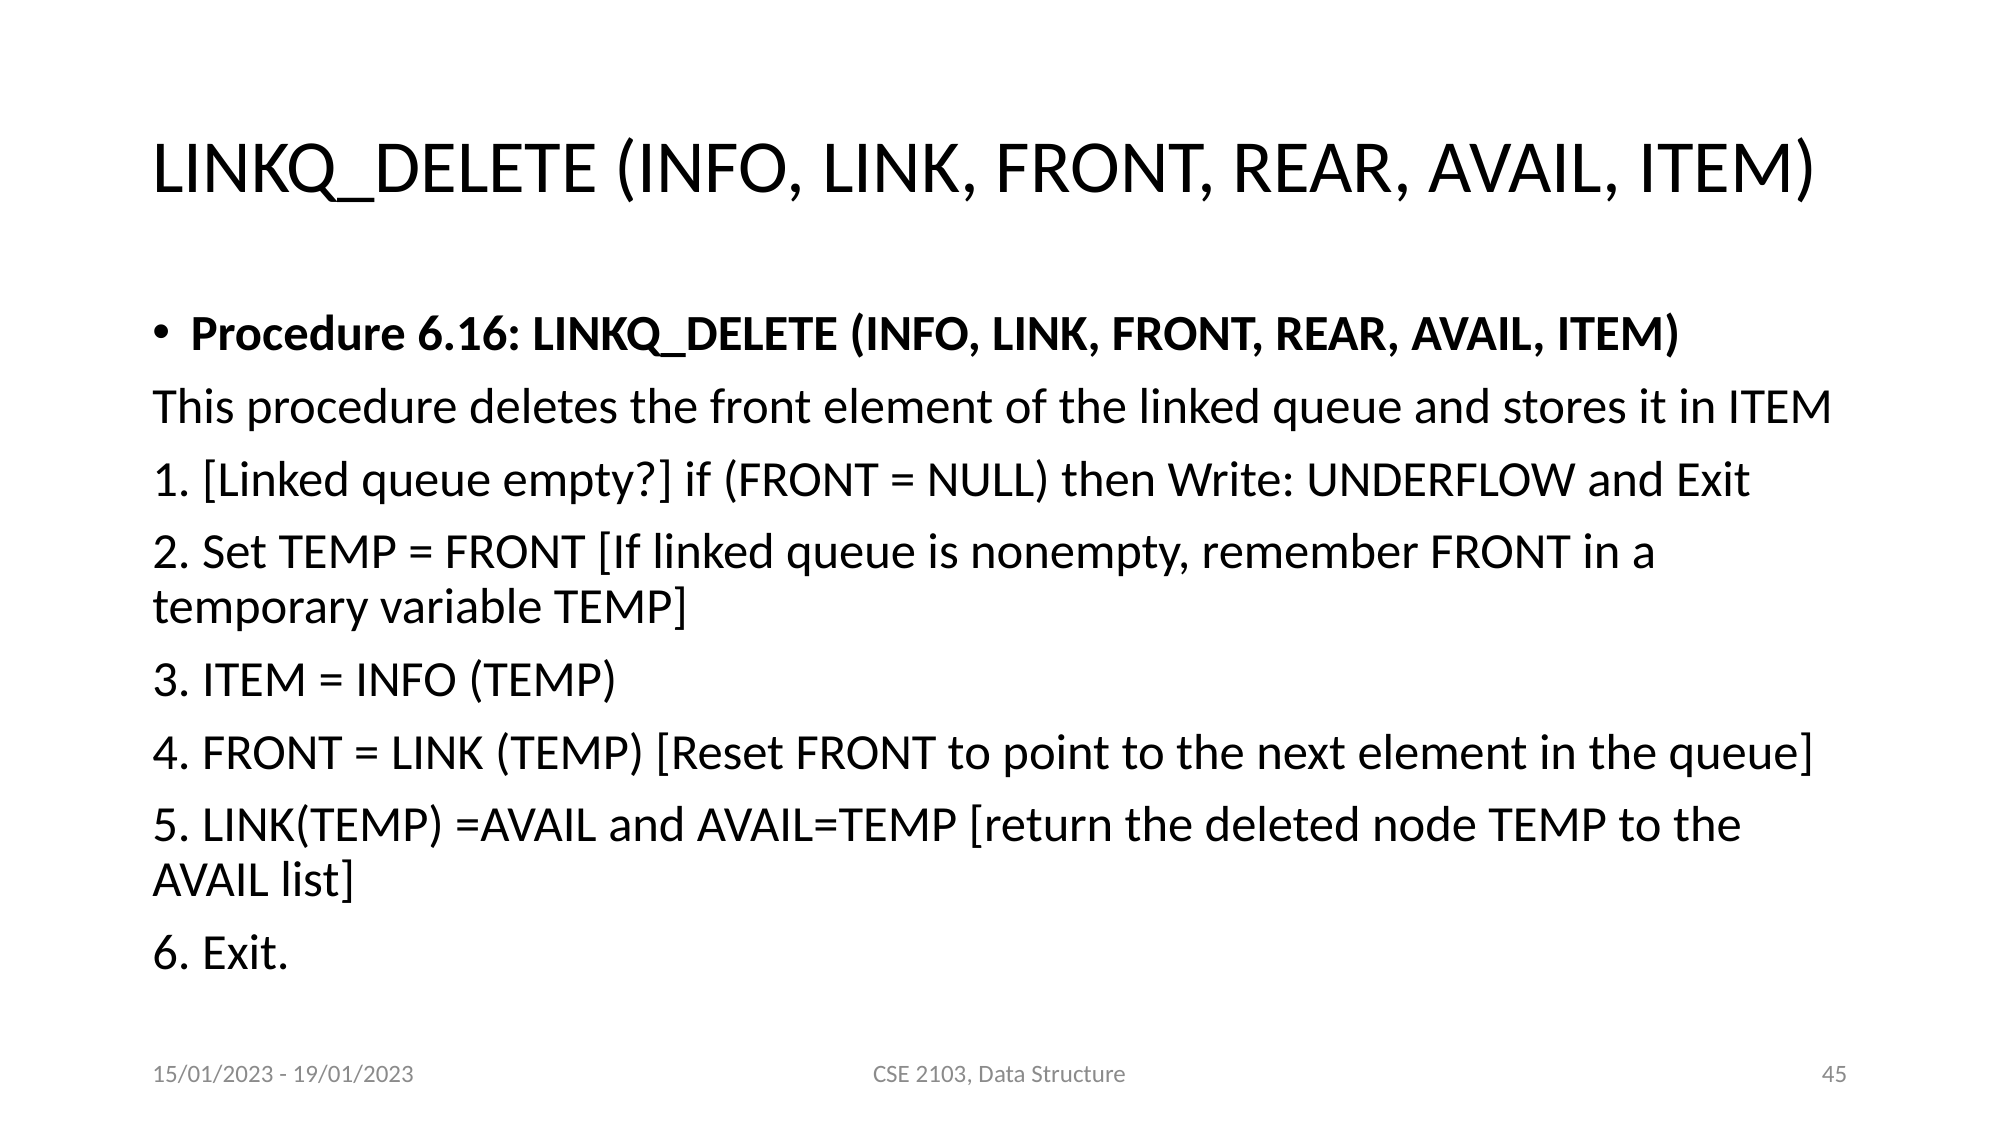

# LINKQ_DELETE (INFO, LINK, FRONT, REAR, AVAIL, ITEM)
Procedure 6.16: LINKQ_DELETE (INFO, LINK, FRONT, REAR, AVAIL, ITEM)
This procedure deletes the front element of the linked queue and stores it in ITEM
1. [Linked queue empty?] if (FRONT = NULL) then Write: UNDERFLOW and Exit
2. Set TEMP = FRONT [If linked queue is nonempty, remember FRONT in a temporary variable TEMP]
3. ITEM = INFO (TEMP)
4. FRONT = LINK (TEMP) [Reset FRONT to point to the next element in the queue]
5. LINK(TEMP) =AVAIL and AVAIL=TEMP [return the deleted node TEMP to the AVAIL list]
6. Exit.
15/01/2023 - 19/01/2023
CSE 2103, Data Structure
45